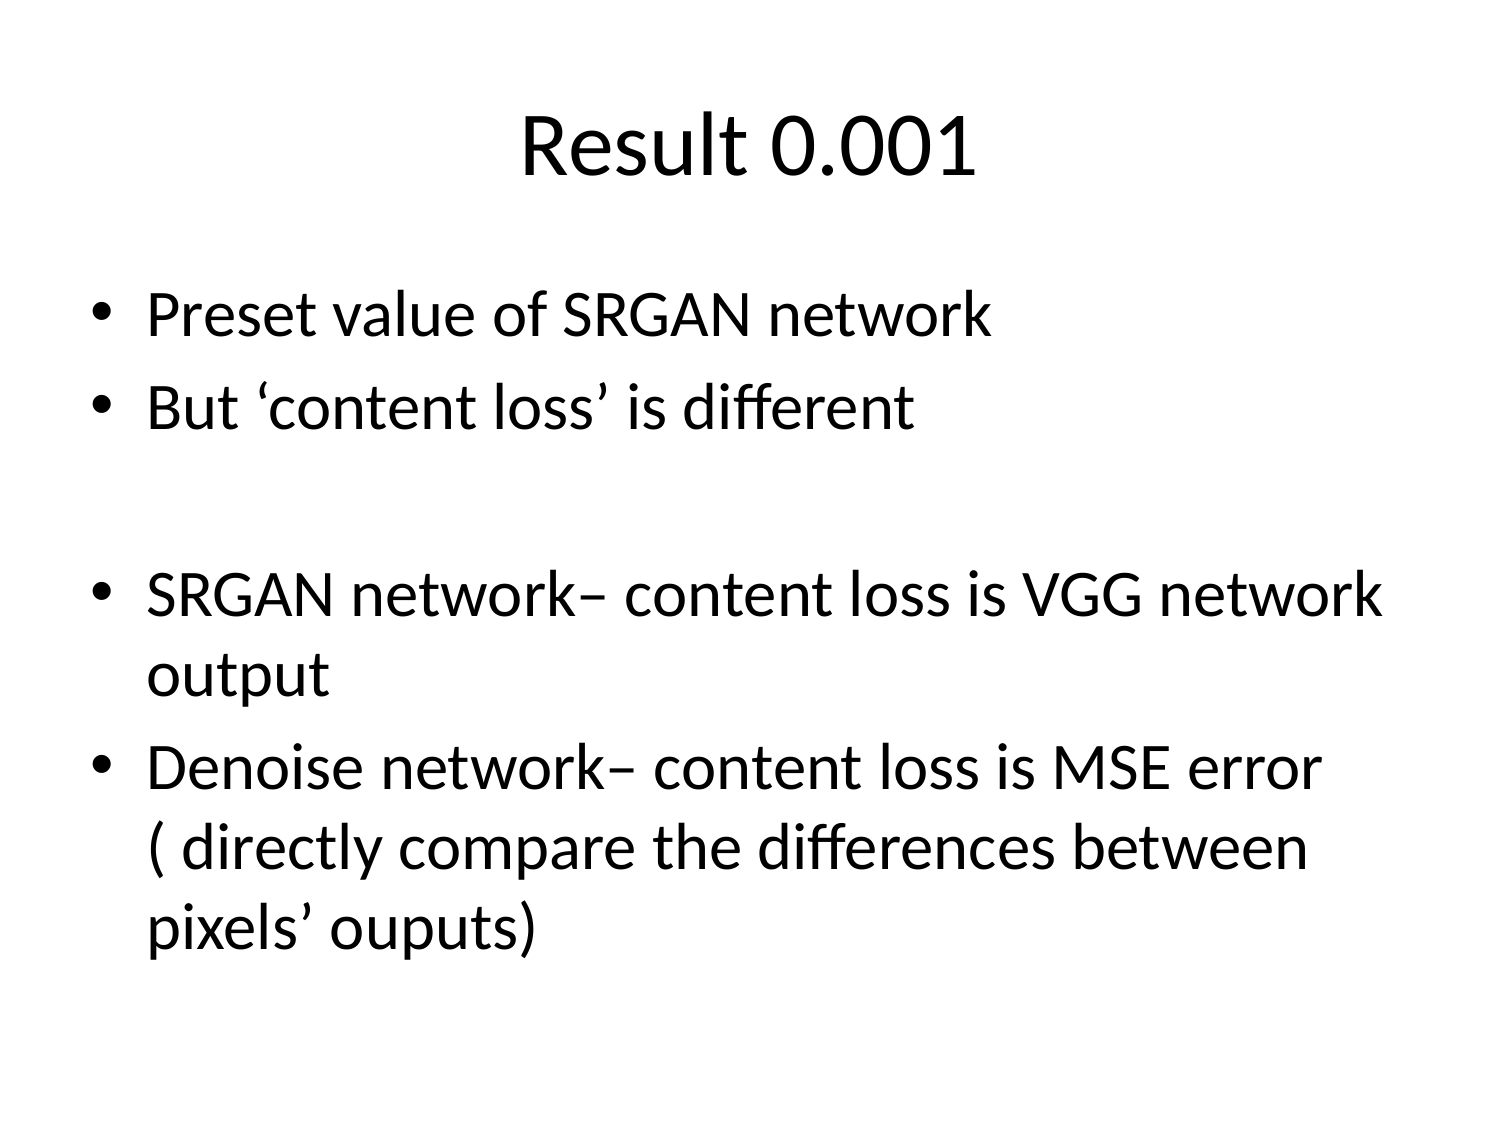

# Result 0.001
Preset value of SRGAN network
But ‘content loss’ is different

SRGAN network– content loss is VGG network output
Denoise network– content loss is MSE error ( directly compare the differences between pixels’ ouputs)